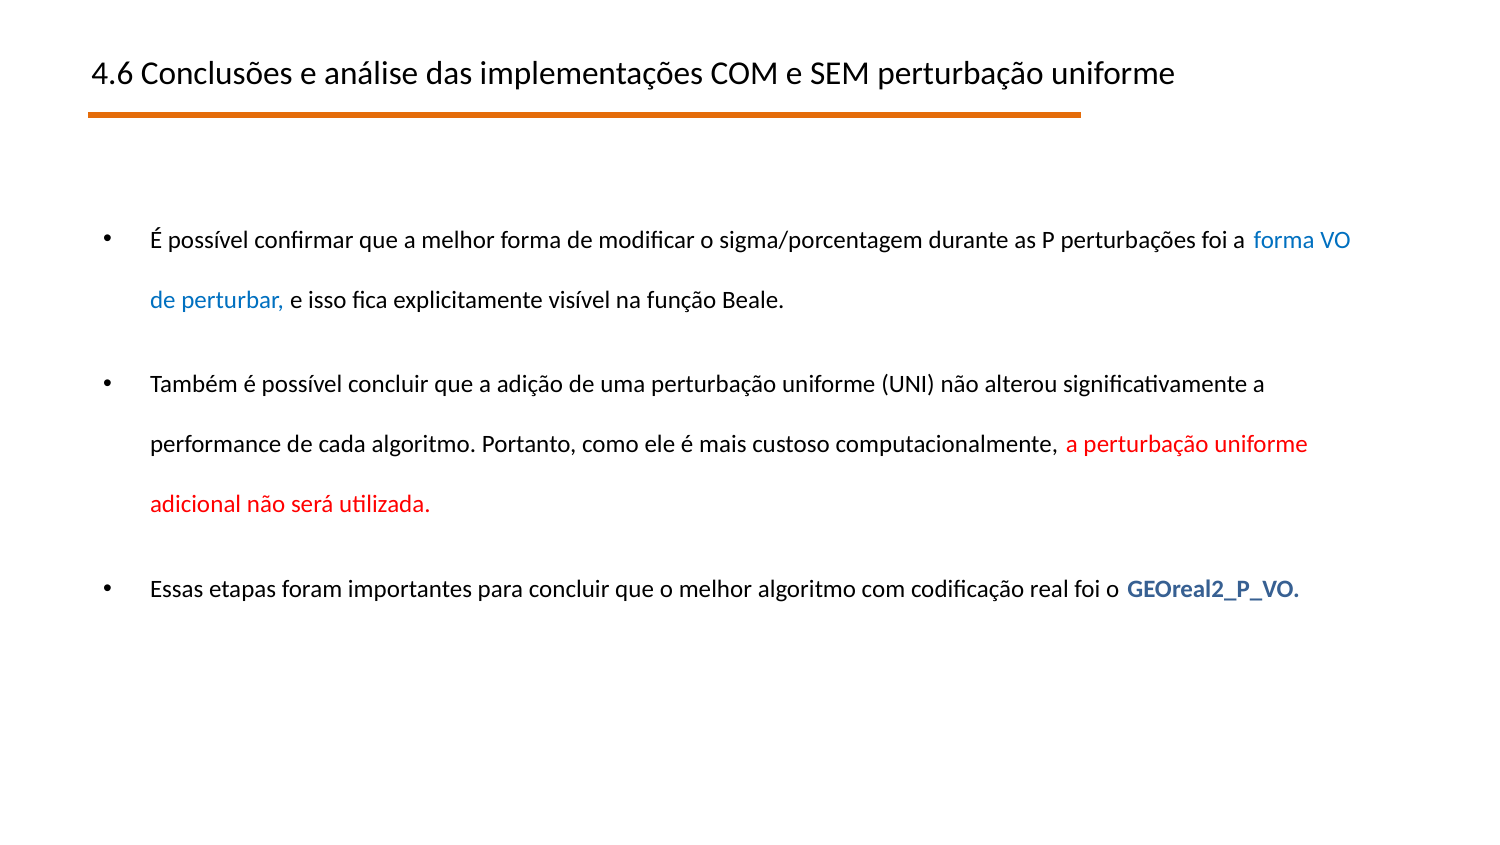

4.6 Conclusões e análise das implementações COM e SEM perturbação uniforme
É possível confirmar que a melhor forma de modificar o sigma/porcentagem durante as P perturbações foi a forma VO de perturbar, e isso fica explicitamente visível na função Beale.
Também é possível concluir que a adição de uma perturbação uniforme (UNI) não alterou significativamente a performance de cada algoritmo. Portanto, como ele é mais custoso computacionalmente, a perturbação uniforme adicional não será utilizada.
Essas etapas foram importantes para concluir que o melhor algoritmo com codificação real foi o GEOreal2_P_VO.